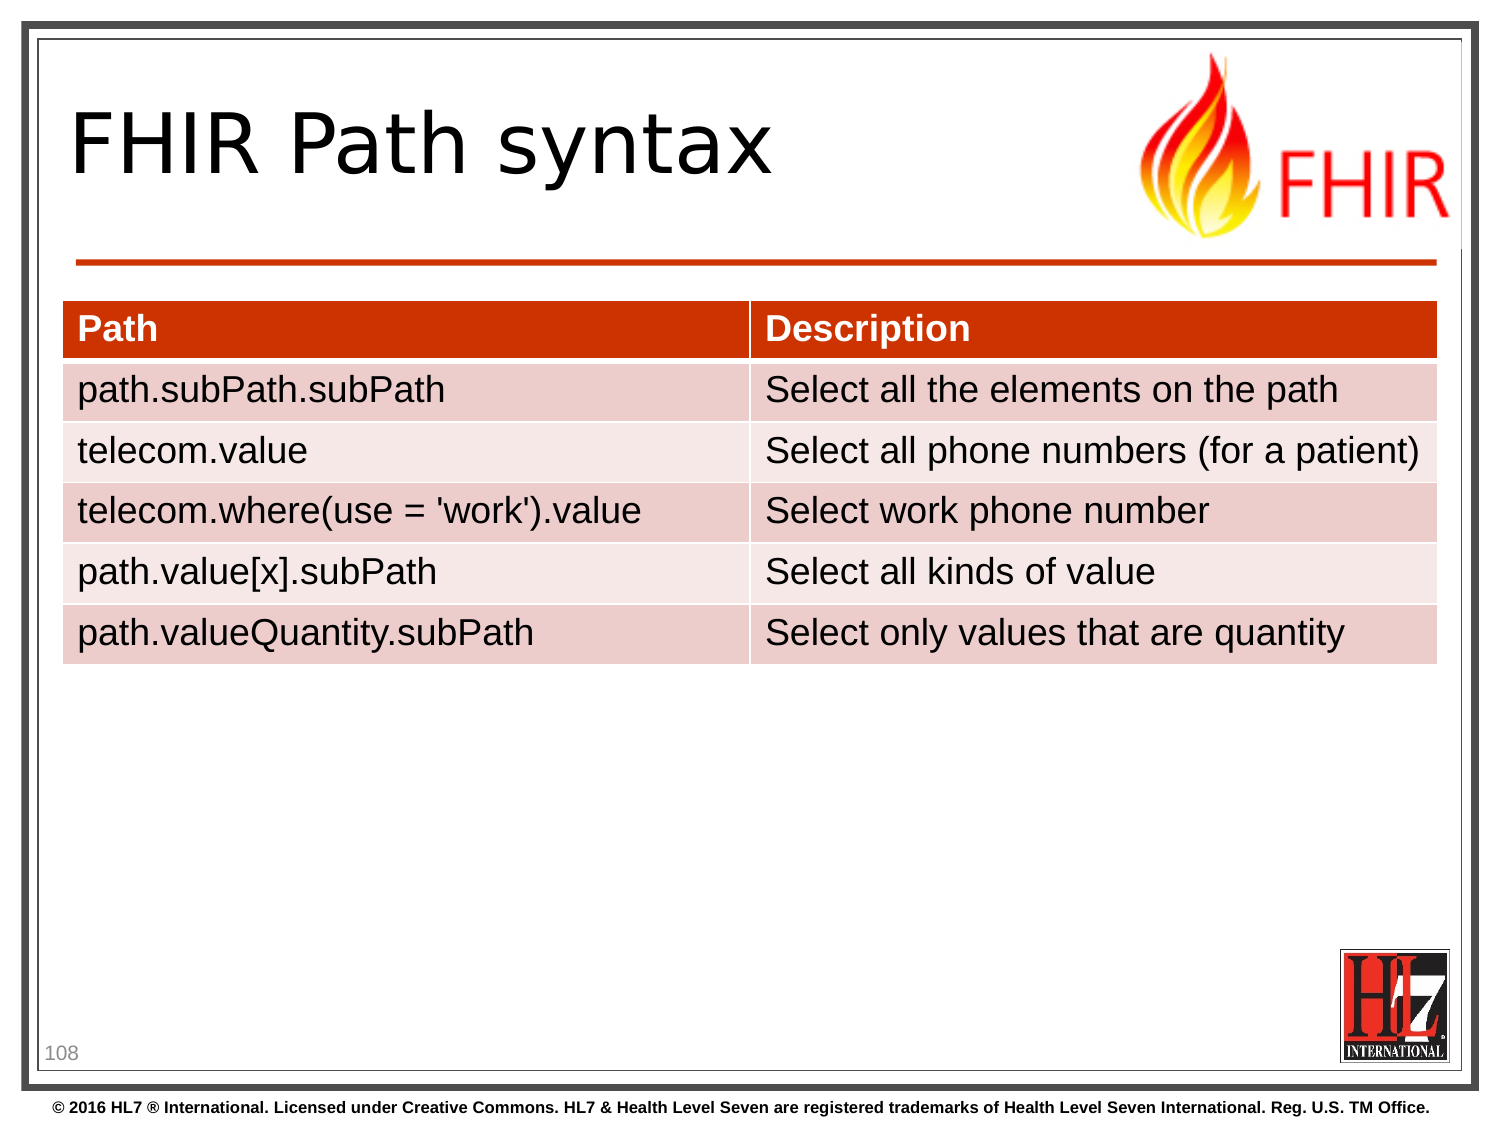

# FHIR Path syntax
| Path | Description |
| --- | --- |
| path.subPath.subPath | Select all the elements on the path |
| telecom.value | Select all phone numbers (for a patient) |
| telecom.where(use = 'work').value | Select work phone number |
| path.value[x].subPath | Select all kinds of value |
| path.valueQuantity.subPath | Select only values that are quantity |
108